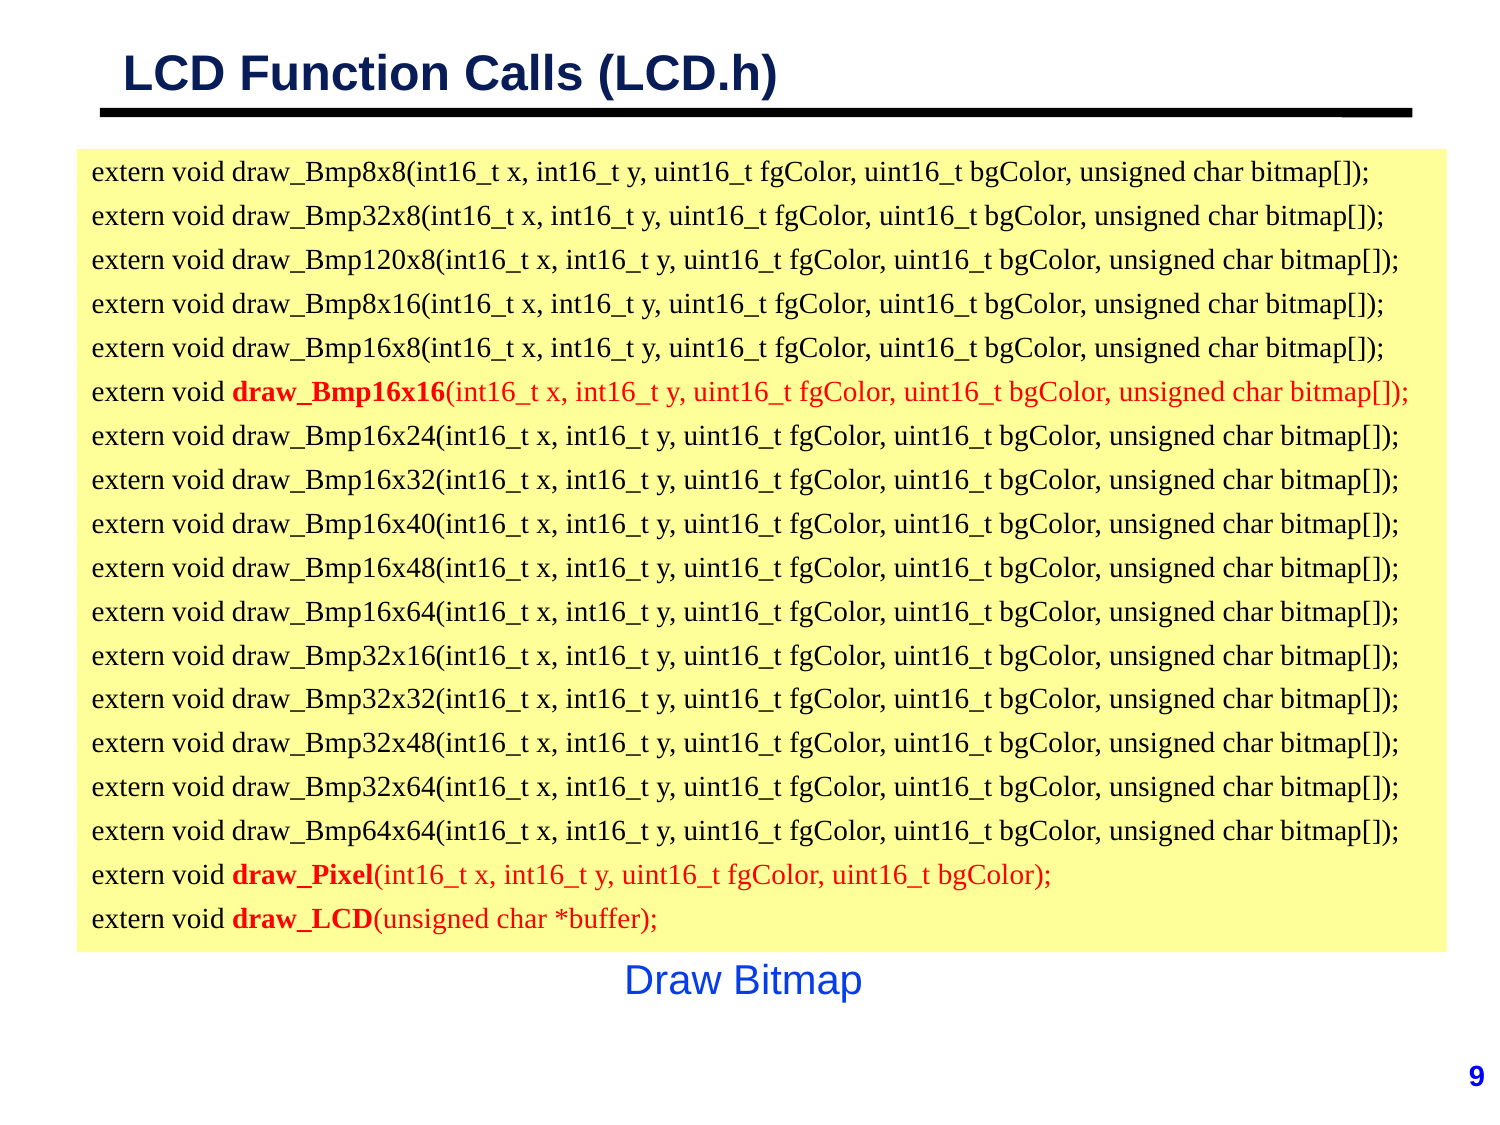

# LCD Function Calls (LCD.h)
extern void draw_Bmp8x8(int16_t x, int16_t y, uint16_t fgColor, uint16_t bgColor, unsigned char bitmap[]);
extern void draw_Bmp32x8(int16_t x, int16_t y, uint16_t fgColor, uint16_t bgColor, unsigned char bitmap[]);
extern void draw_Bmp120x8(int16_t x, int16_t y, uint16_t fgColor, uint16_t bgColor, unsigned char bitmap[]);
extern void draw_Bmp8x16(int16_t x, int16_t y, uint16_t fgColor, uint16_t bgColor, unsigned char bitmap[]);
extern void draw_Bmp16x8(int16_t x, int16_t y, uint16_t fgColor, uint16_t bgColor, unsigned char bitmap[]);
extern void draw_Bmp16x16(int16_t x, int16_t y, uint16_t fgColor, uint16_t bgColor, unsigned char bitmap[]);
extern void draw_Bmp16x24(int16_t x, int16_t y, uint16_t fgColor, uint16_t bgColor, unsigned char bitmap[]);
extern void draw_Bmp16x32(int16_t x, int16_t y, uint16_t fgColor, uint16_t bgColor, unsigned char bitmap[]);
extern void draw_Bmp16x40(int16_t x, int16_t y, uint16_t fgColor, uint16_t bgColor, unsigned char bitmap[]);
extern void draw_Bmp16x48(int16_t x, int16_t y, uint16_t fgColor, uint16_t bgColor, unsigned char bitmap[]);
extern void draw_Bmp16x64(int16_t x, int16_t y, uint16_t fgColor, uint16_t bgColor, unsigned char bitmap[]);
extern void draw_Bmp32x16(int16_t x, int16_t y, uint16_t fgColor, uint16_t bgColor, unsigned char bitmap[]);
extern void draw_Bmp32x32(int16_t x, int16_t y, uint16_t fgColor, uint16_t bgColor, unsigned char bitmap[]);
extern void draw_Bmp32x48(int16_t x, int16_t y, uint16_t fgColor, uint16_t bgColor, unsigned char bitmap[]);
extern void draw_Bmp32x64(int16_t x, int16_t y, uint16_t fgColor, uint16_t bgColor, unsigned char bitmap[]);
extern void draw_Bmp64x64(int16_t x, int16_t y, uint16_t fgColor, uint16_t bgColor, unsigned char bitmap[]);
extern void draw_Pixel(int16_t x, int16_t y, uint16_t fgColor, uint16_t bgColor);
extern void draw_LCD(unsigned char *buffer);
Draw Bitmap
9